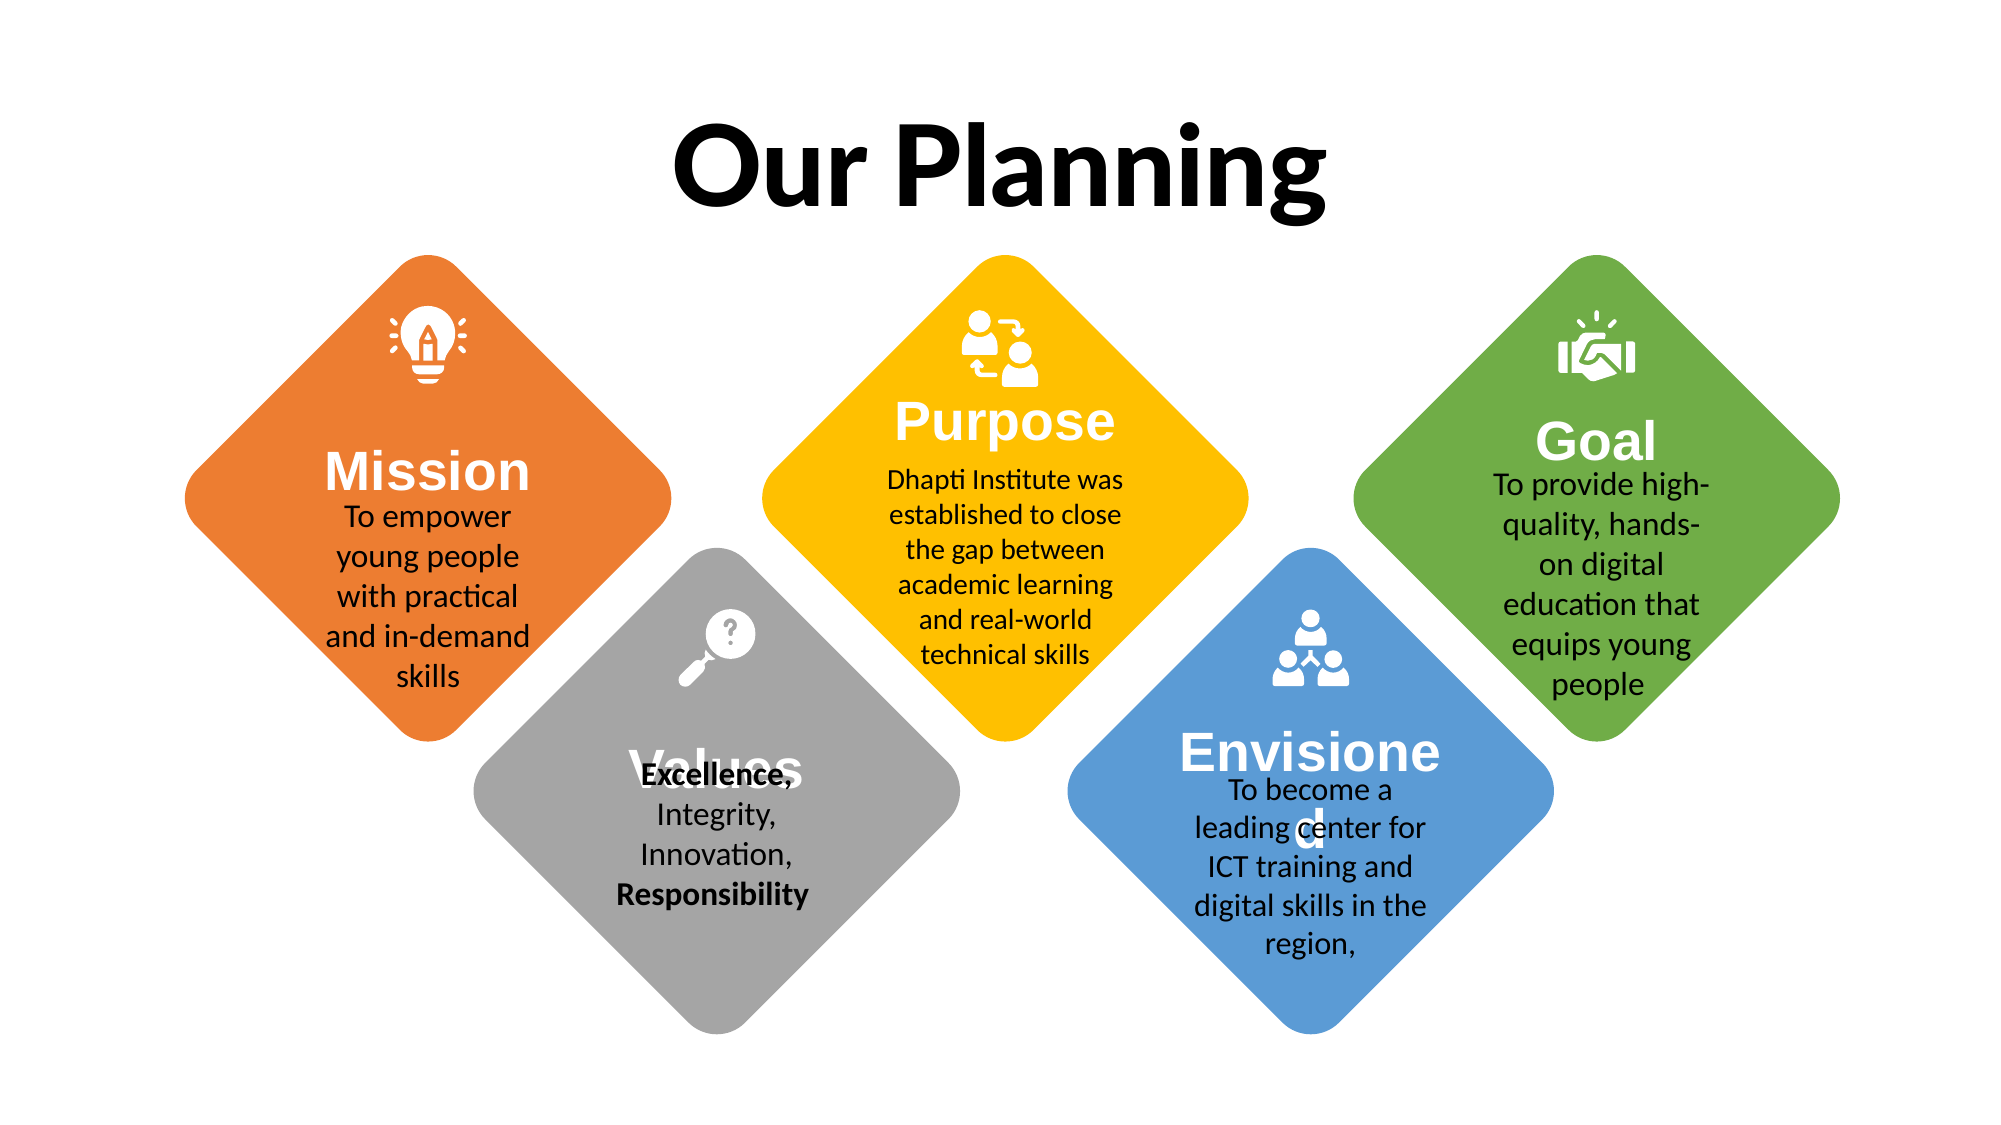

# Our Planning

Purpose
Dhapti Institute was established to close the gap between academic learning and real-world technical skills
Goal
To provide high-quality, hands-on digital education that equips young people
Mission
To empower young people with practical and in-demand skills

Envisioned
To become a leading center for ICT training and digital skills in the region,
Values
Excellence, Integrity, Innovation, Responsibility